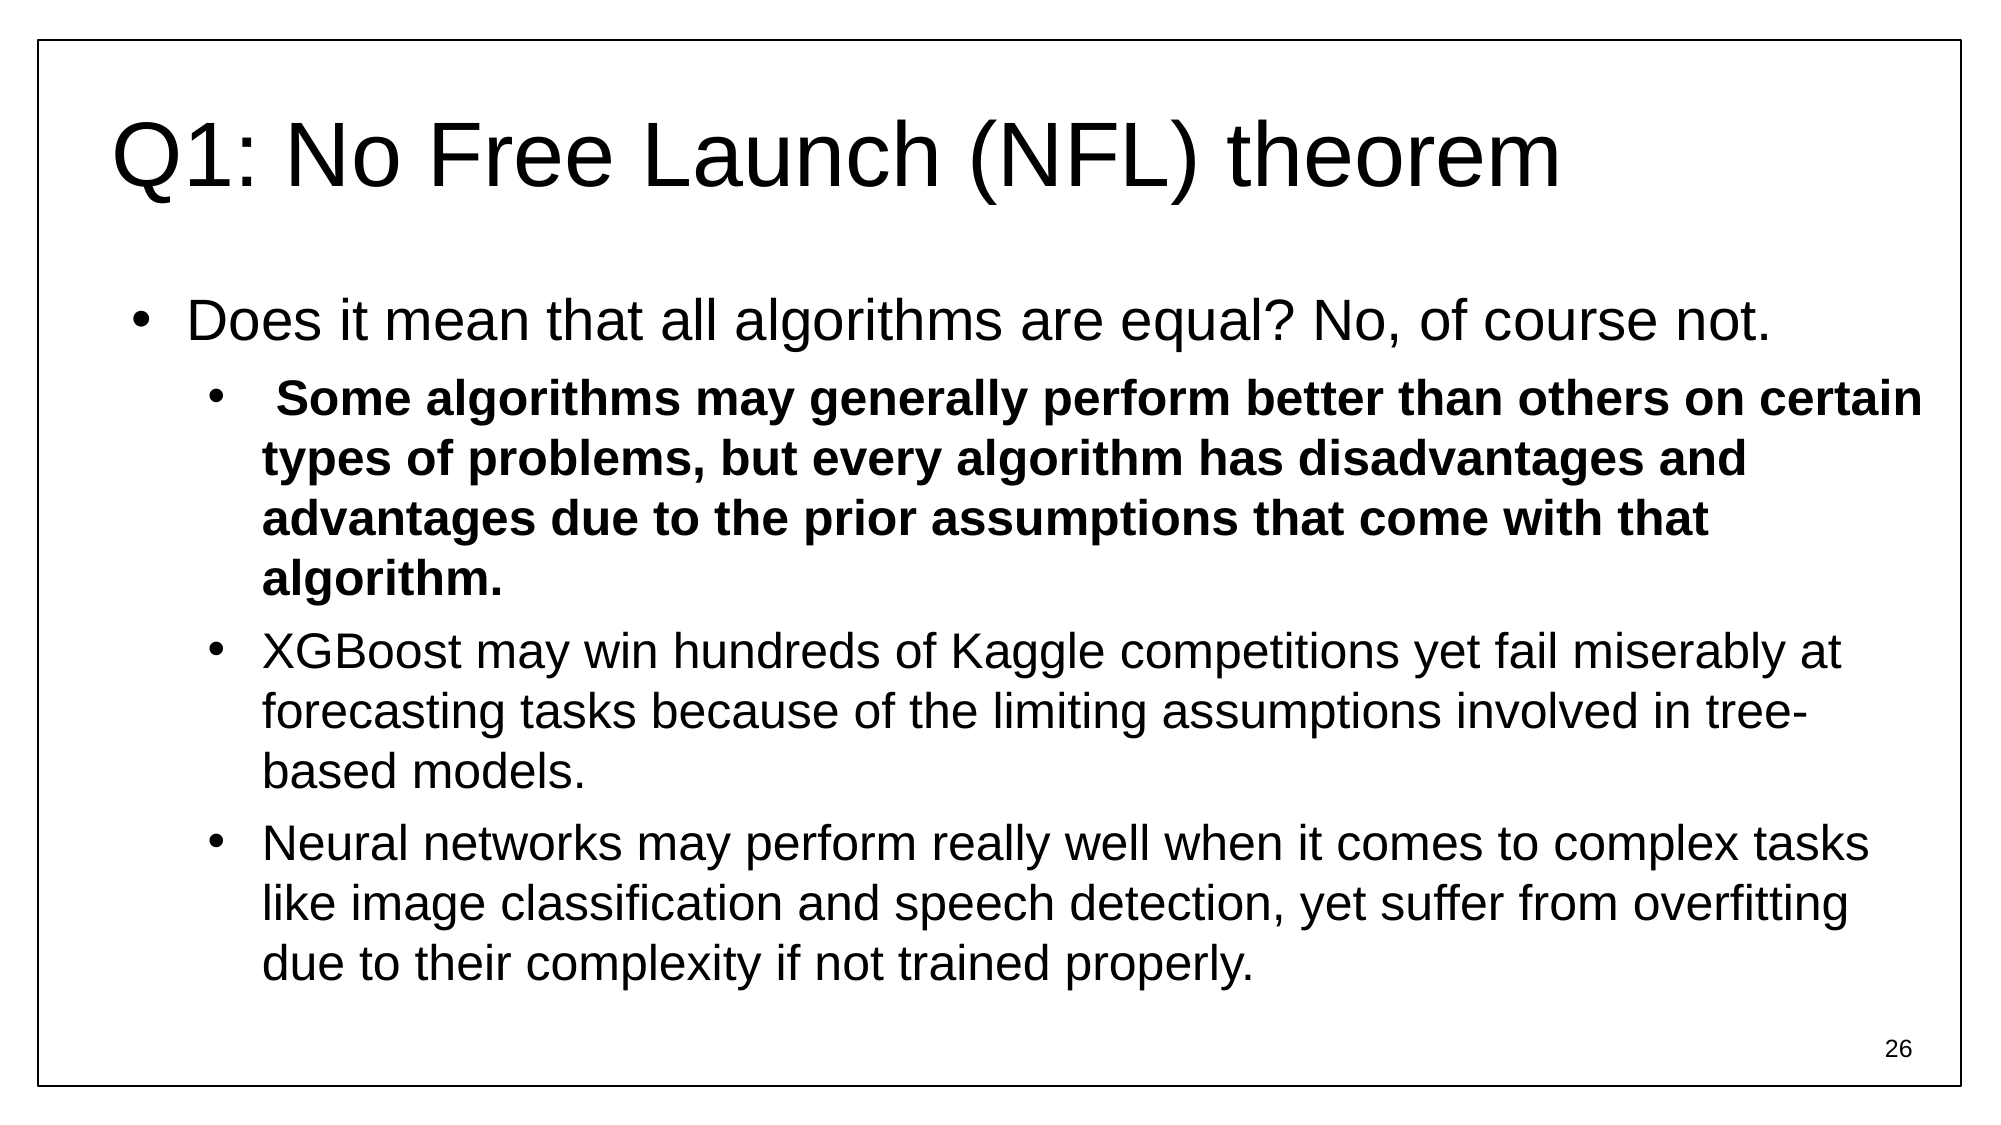

# Q1: No Free Launch (NFL) theorem
Does it mean that all algorithms are equal? No, of course not.
 Some algorithms may generally perform better than others on certain types of problems, but every algorithm has disadvantages and advantages due to the prior assumptions that come with that algorithm.
XGBoost may win hundreds of Kaggle competitions yet fail miserably at forecasting tasks because of the limiting assumptions involved in tree-based models.
Neural networks may perform really well when it comes to complex tasks like image classification and speech detection, yet suffer from overfitting due to their complexity if not trained properly.

26